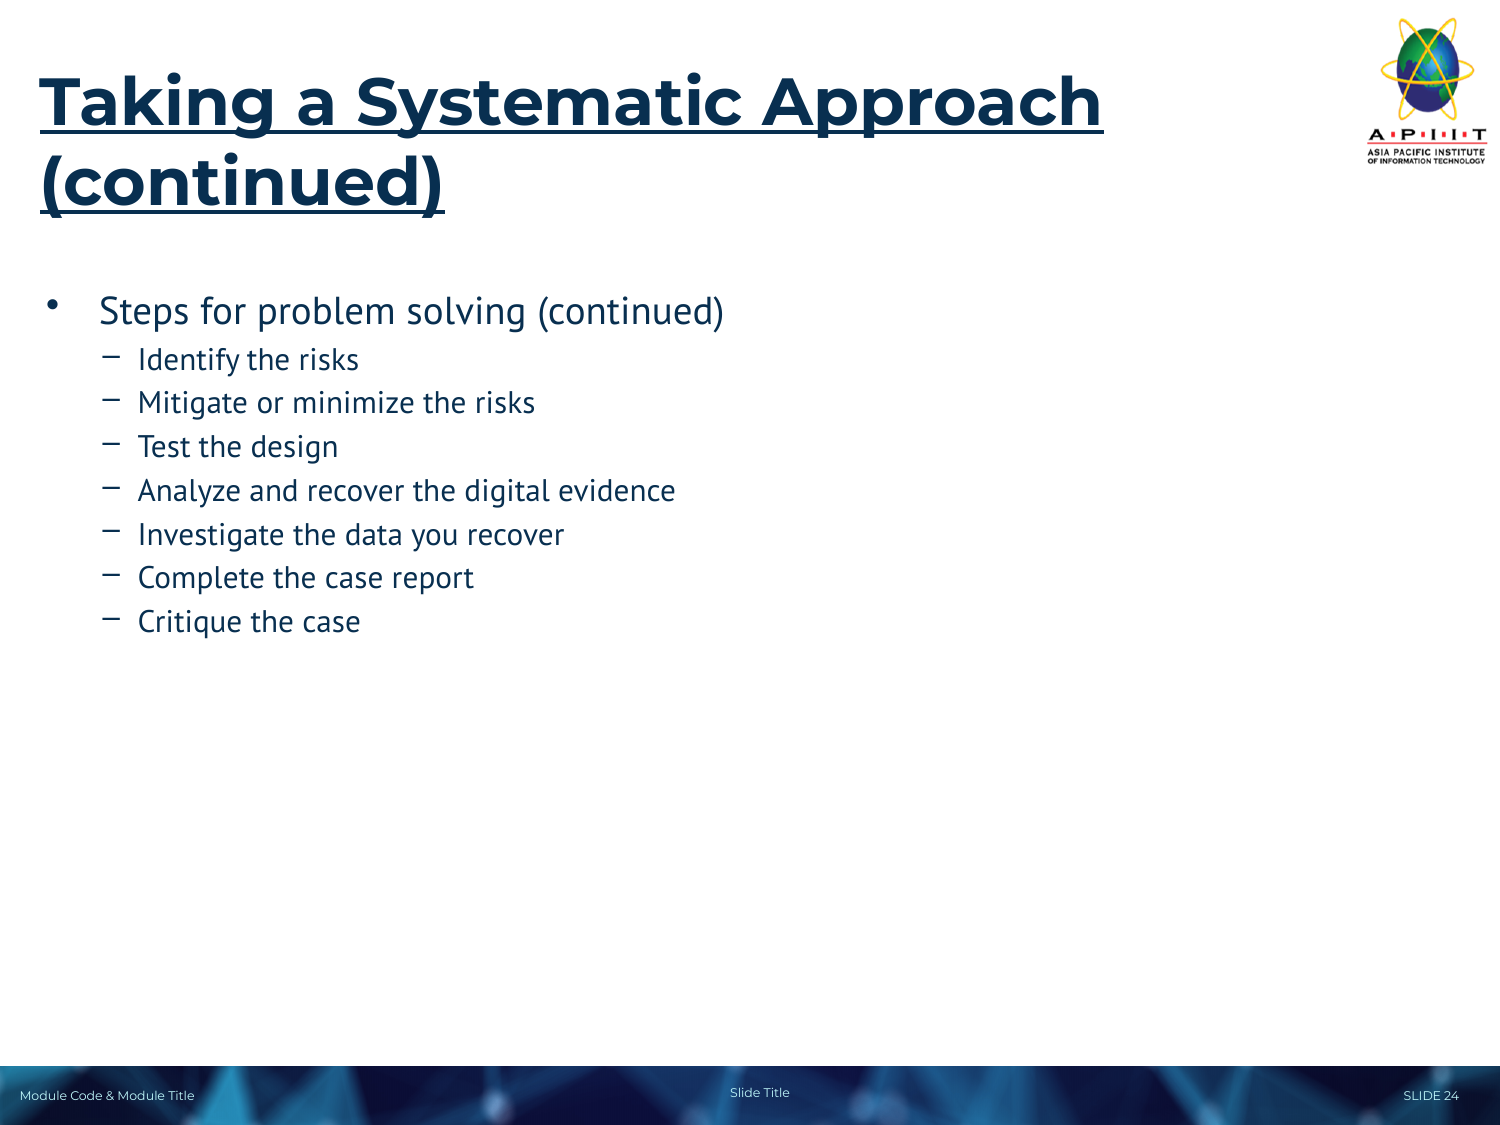

# Taking a Systematic Approach (continued)
 Steps for problem solving (continued)
Identify the risks
Mitigate or minimize the risks
Test the design
Analyze and recover the digital evidence
Investigate the data you recover
Complete the case report
Critique the case